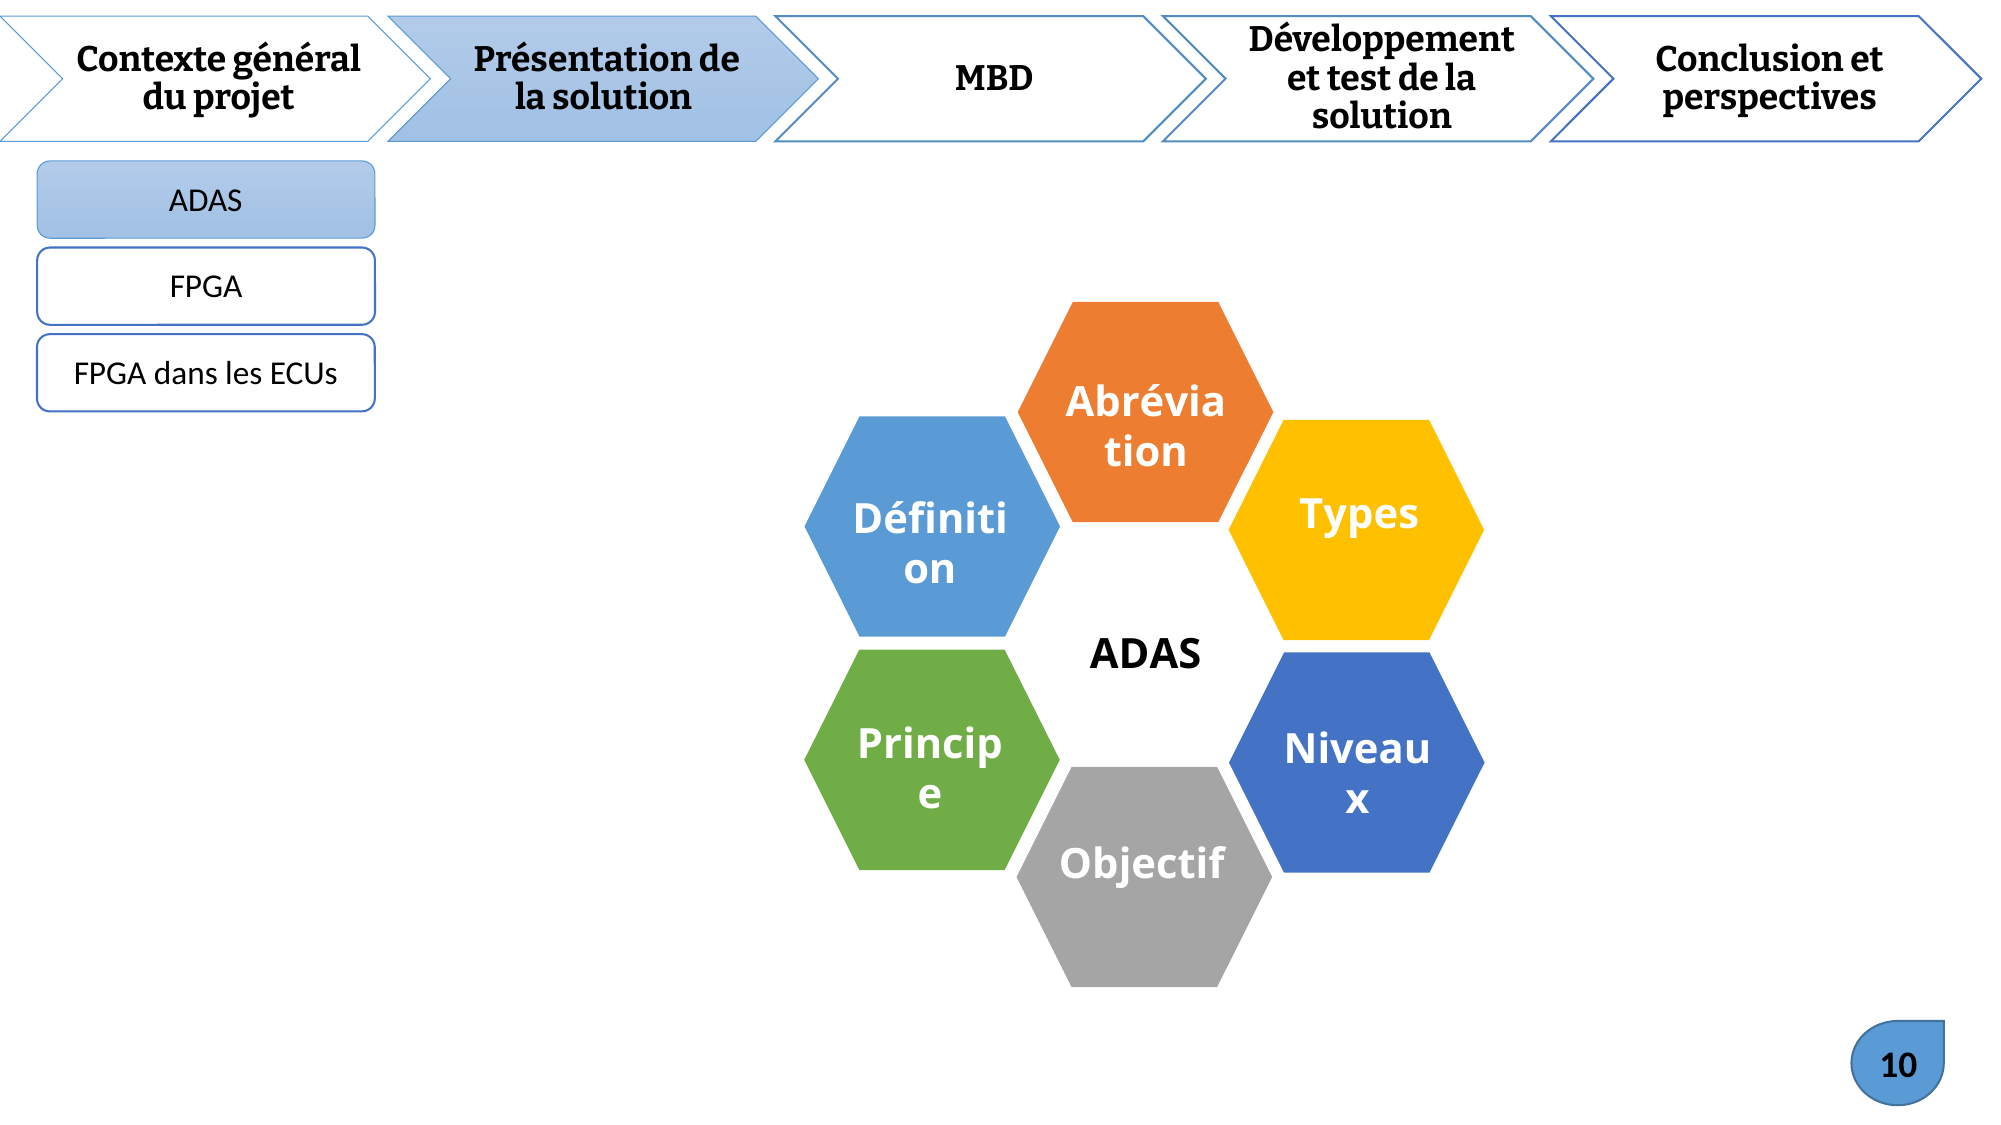

Contexte général du projet
Présentation de la solution
MBD
Développement et test de la solution
Conclusion et perspectives

ADAS

FPGA

FPGA dans les ECUs
Abréviation

Types
Définition
ADAS

Principe
Niveaux

Objectif

10